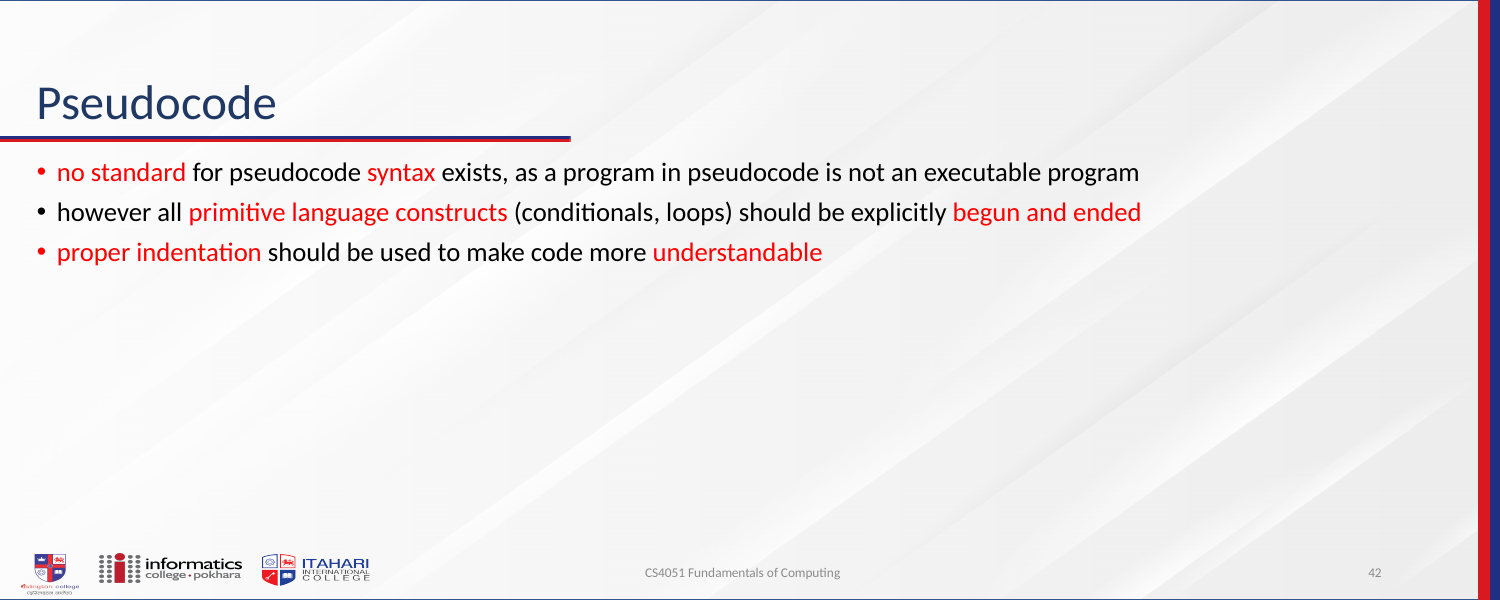

# Pseudocode
no standard for pseudocode syntax exists, as a program in pseudocode is not an executable program
however all primitive language constructs (conditionals, loops) should be explicitly begun and ended
proper indentation should be used to make code more understandable
CS4051 Fundamentals of Computing
42